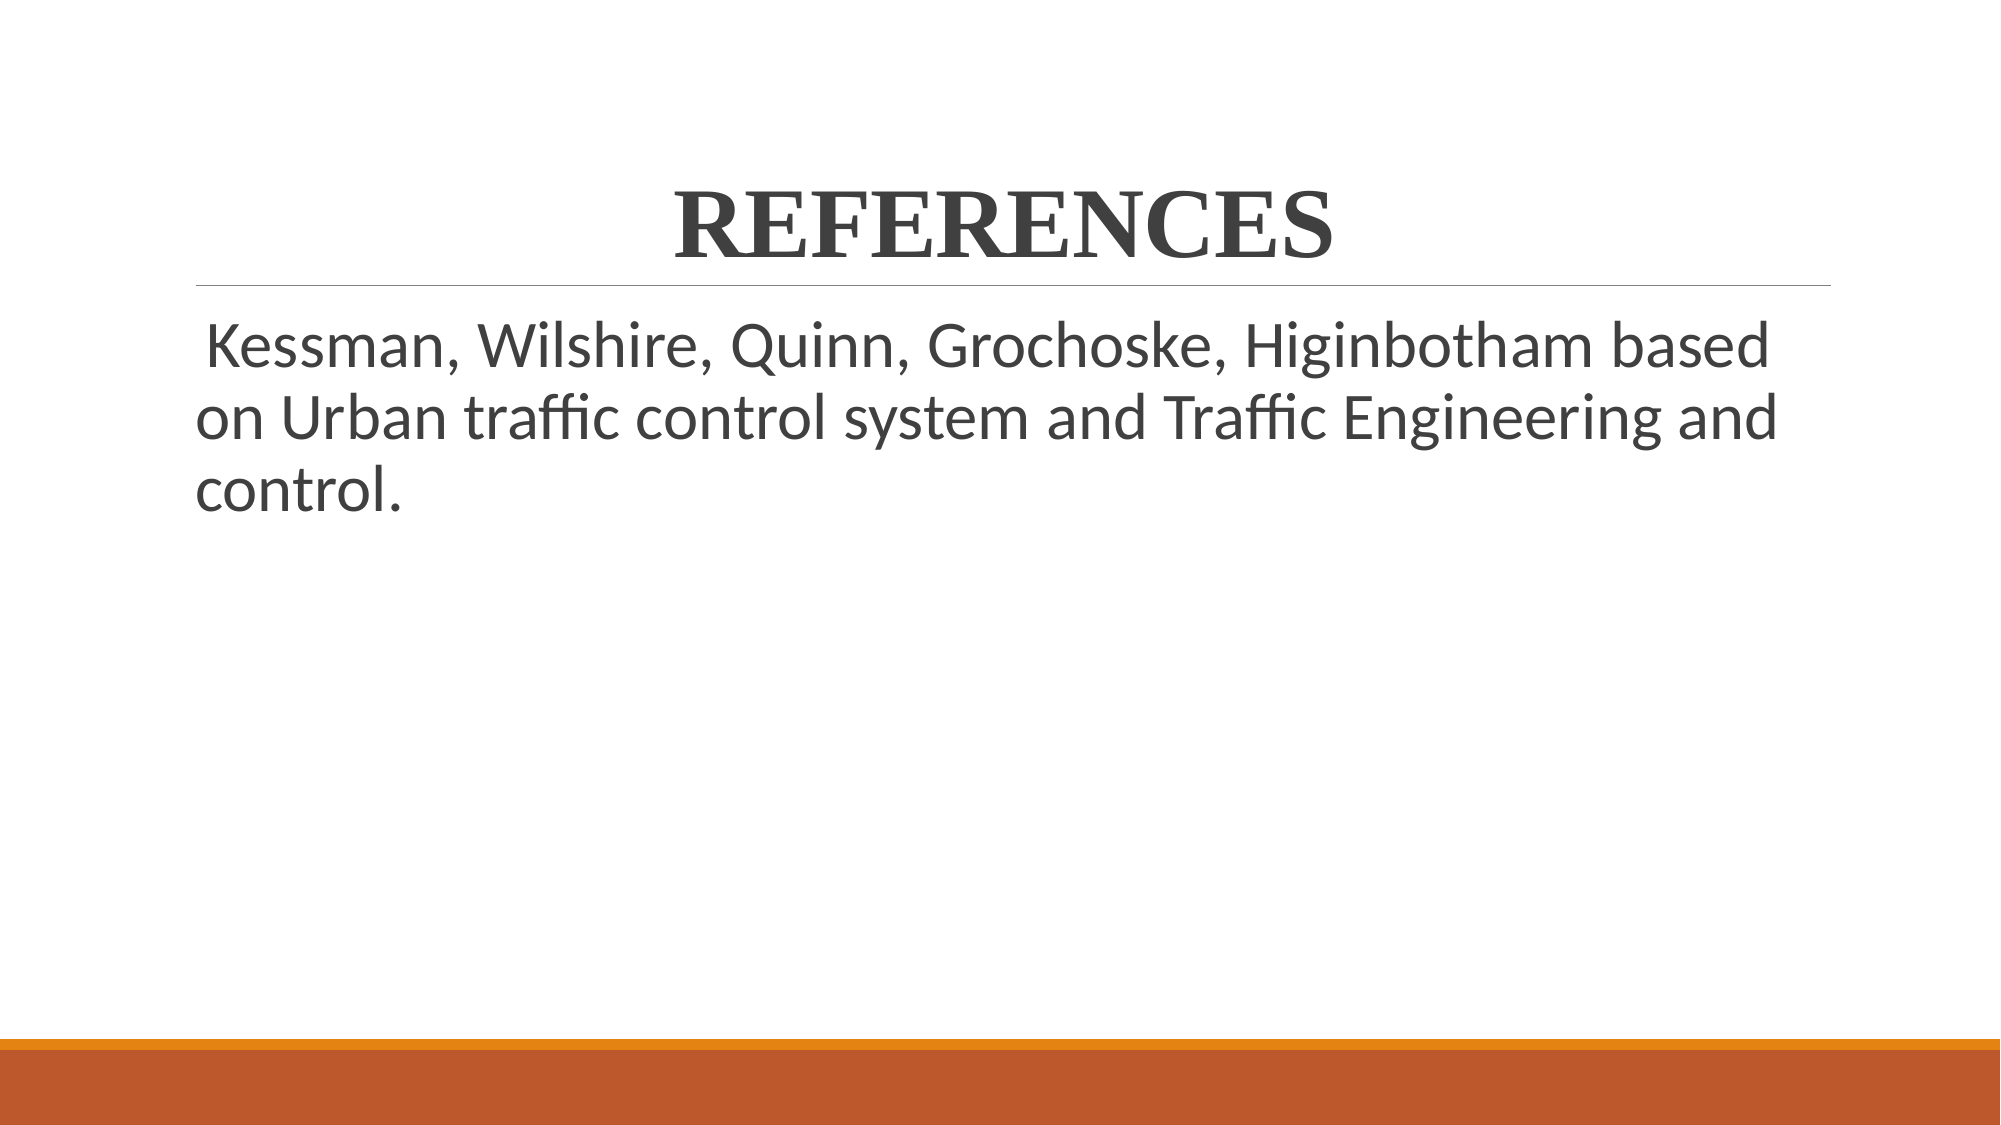

# REFERENCES
 Kessman, Wilshire, Quinn, Grochoske, Higinbotham based on Urban traffic control system and Traffic Engineering and control.